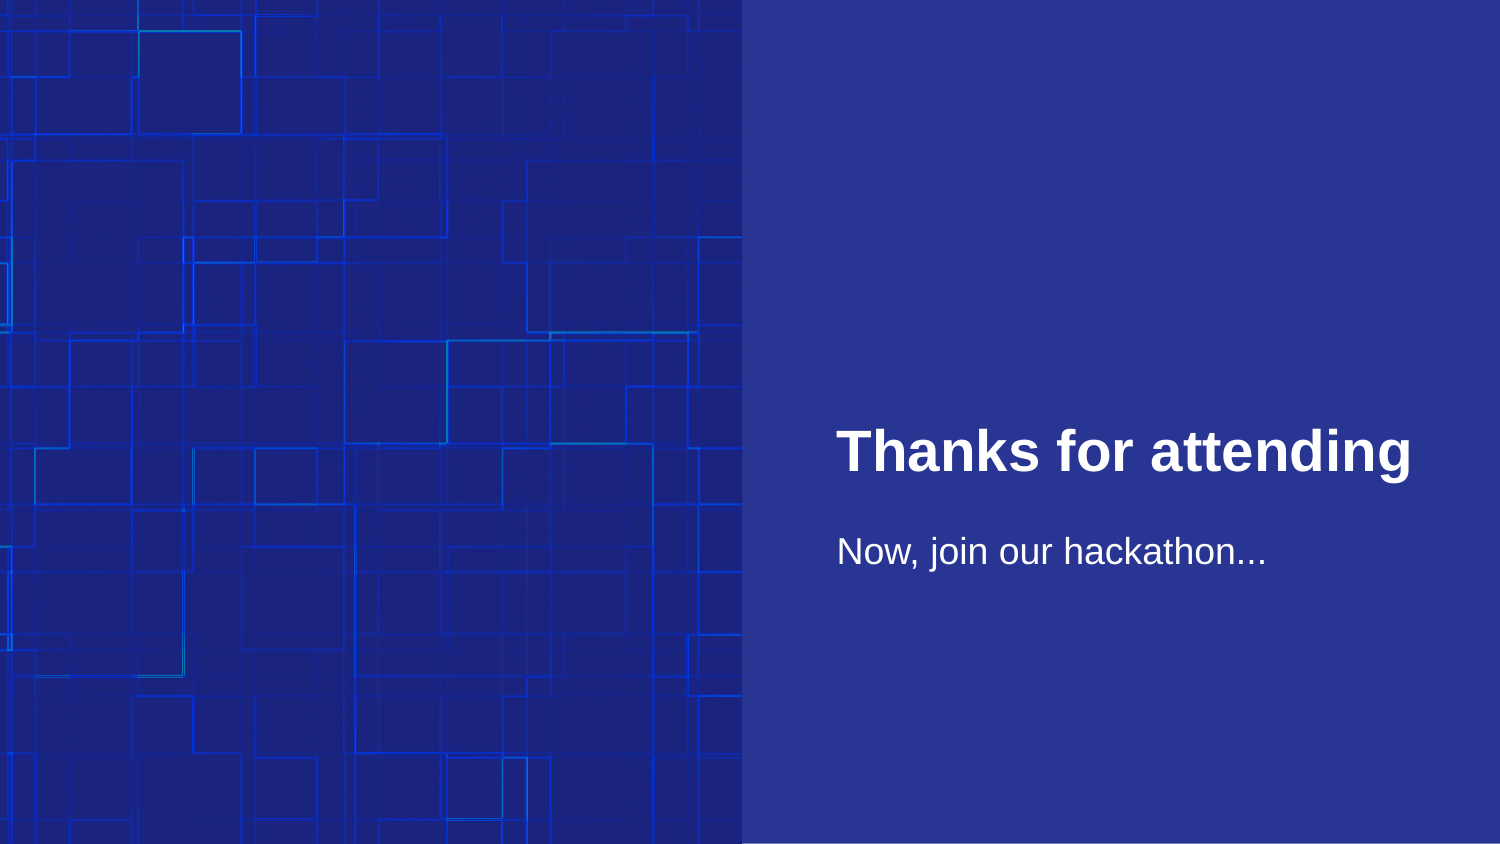

# Thanks for attending
Now, join our hackathon...